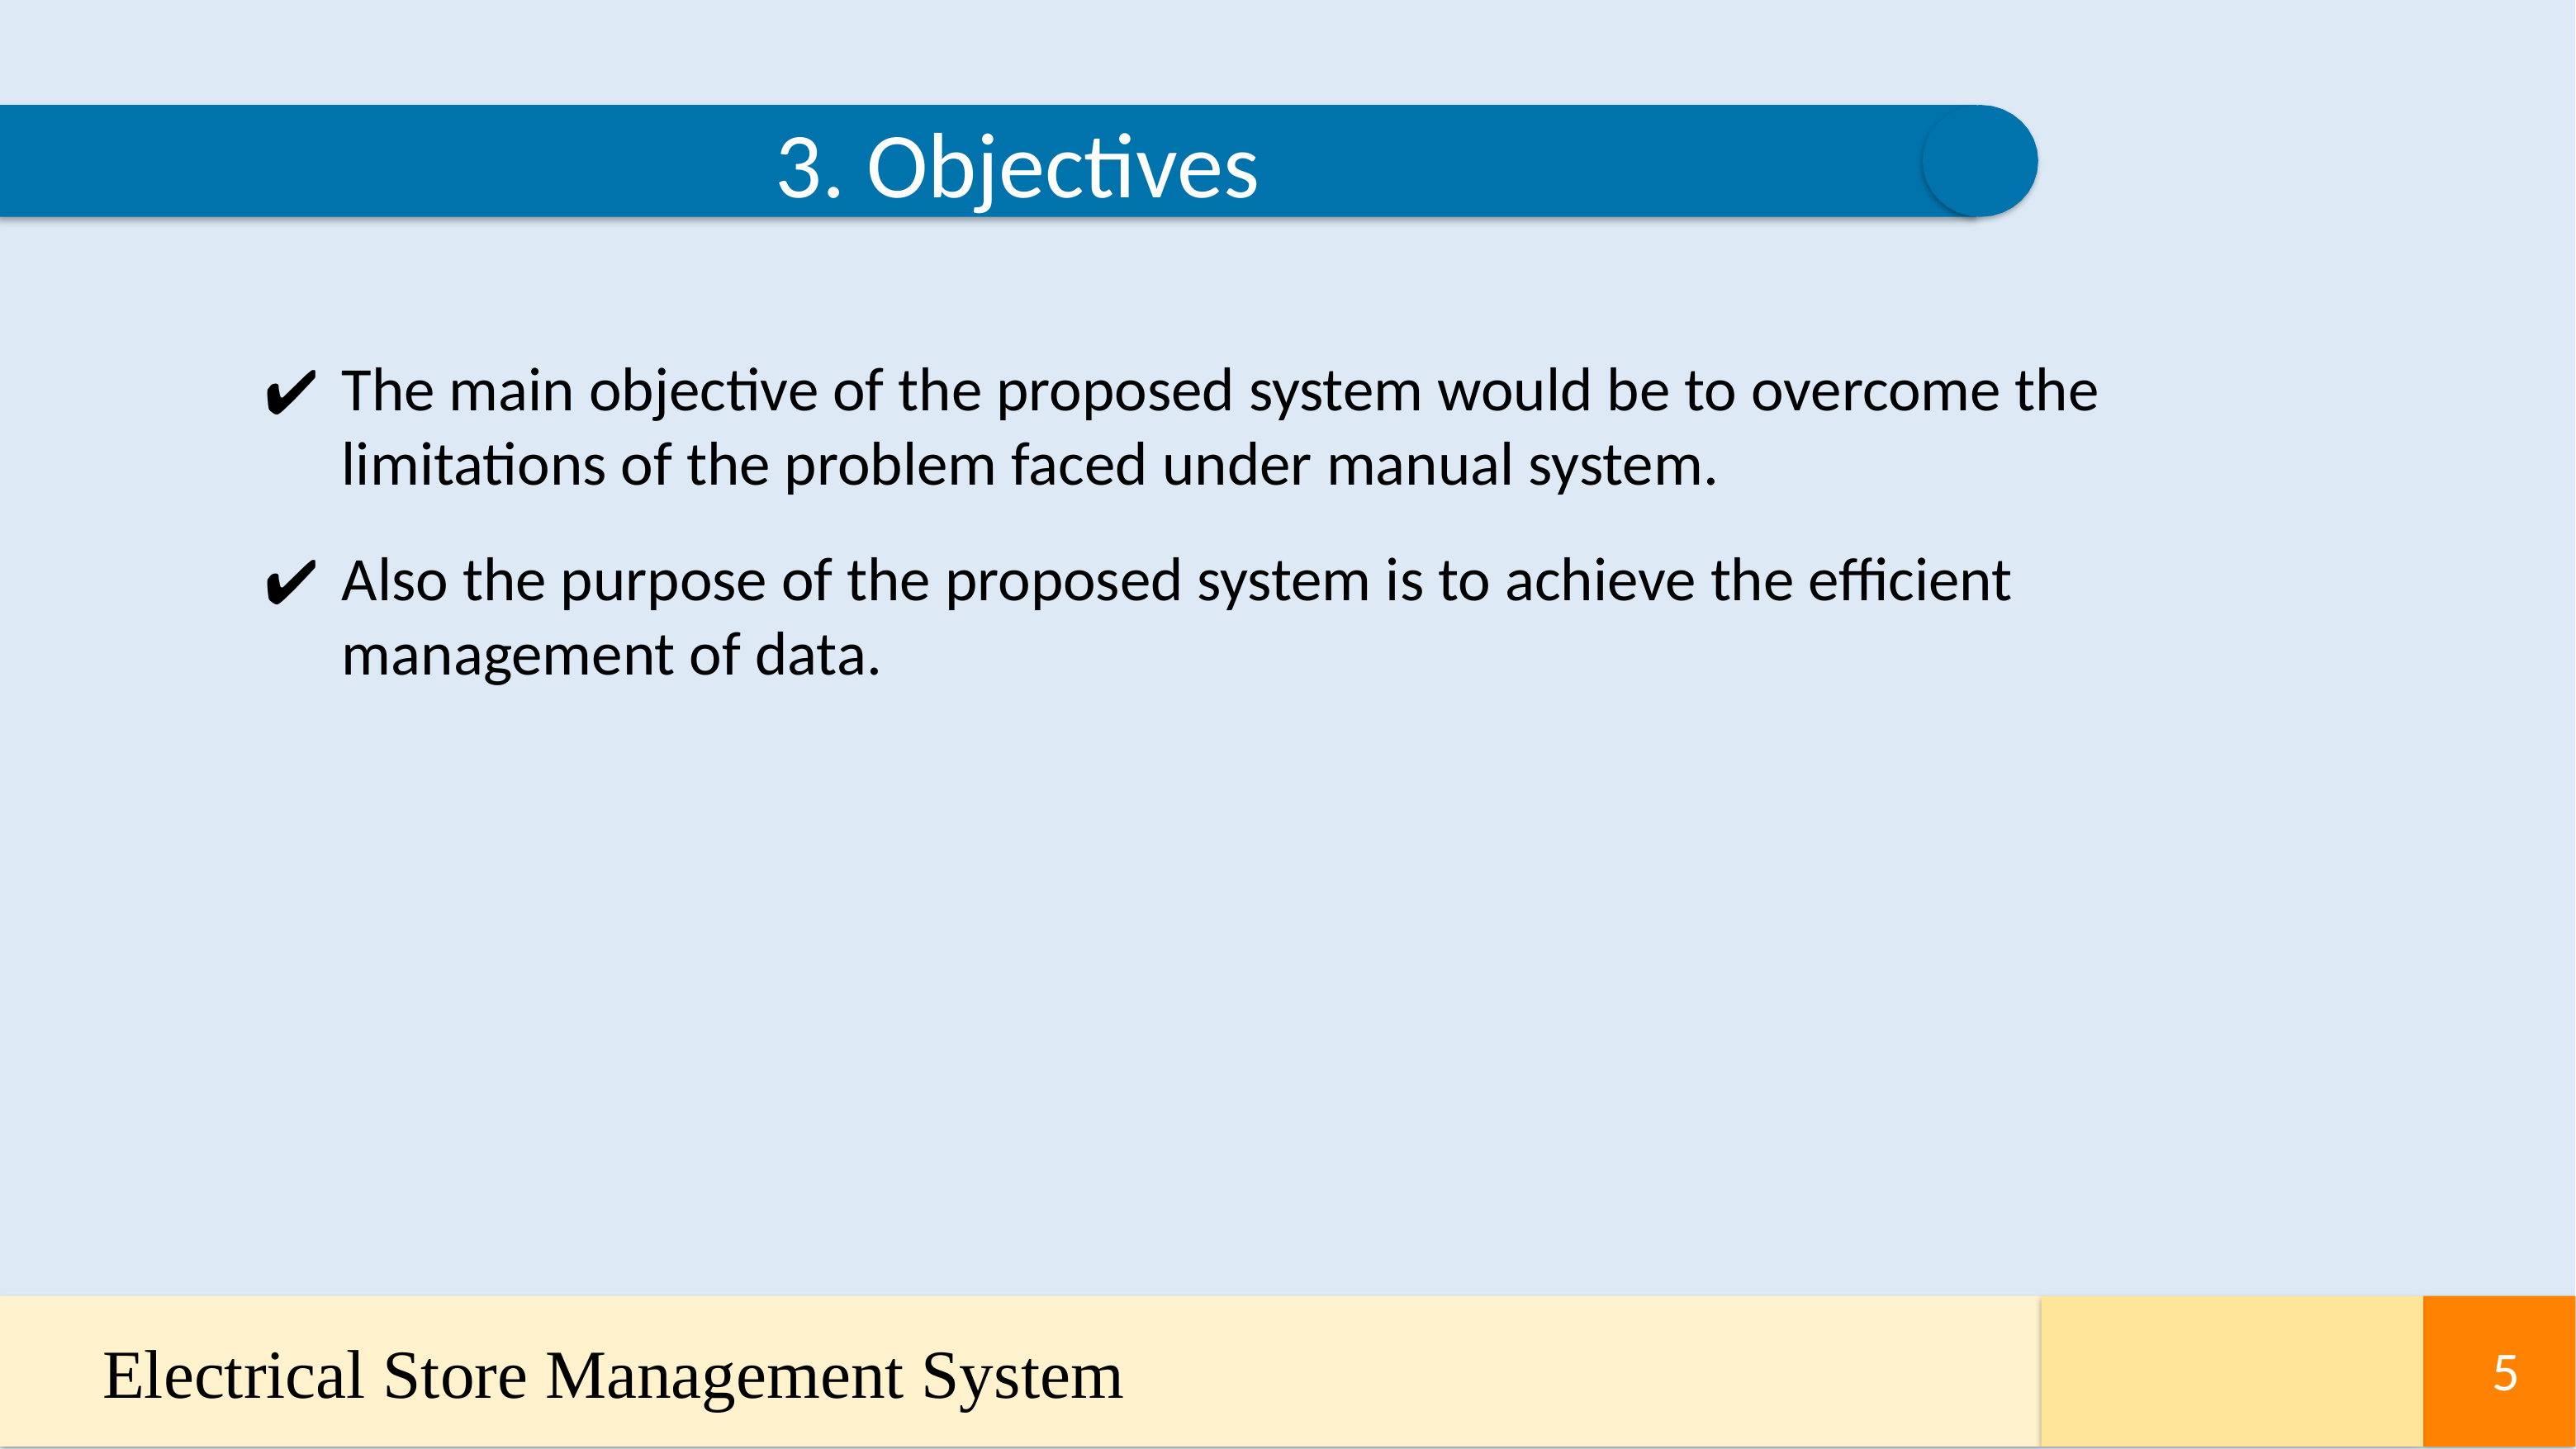

3. Objectives

The main objective of the proposed system would be to overcome the limitations of the problem faced under manual system.
Also the purpose of the proposed system is to achieve the efficient management of data.

Electrical Store Management System
5
5